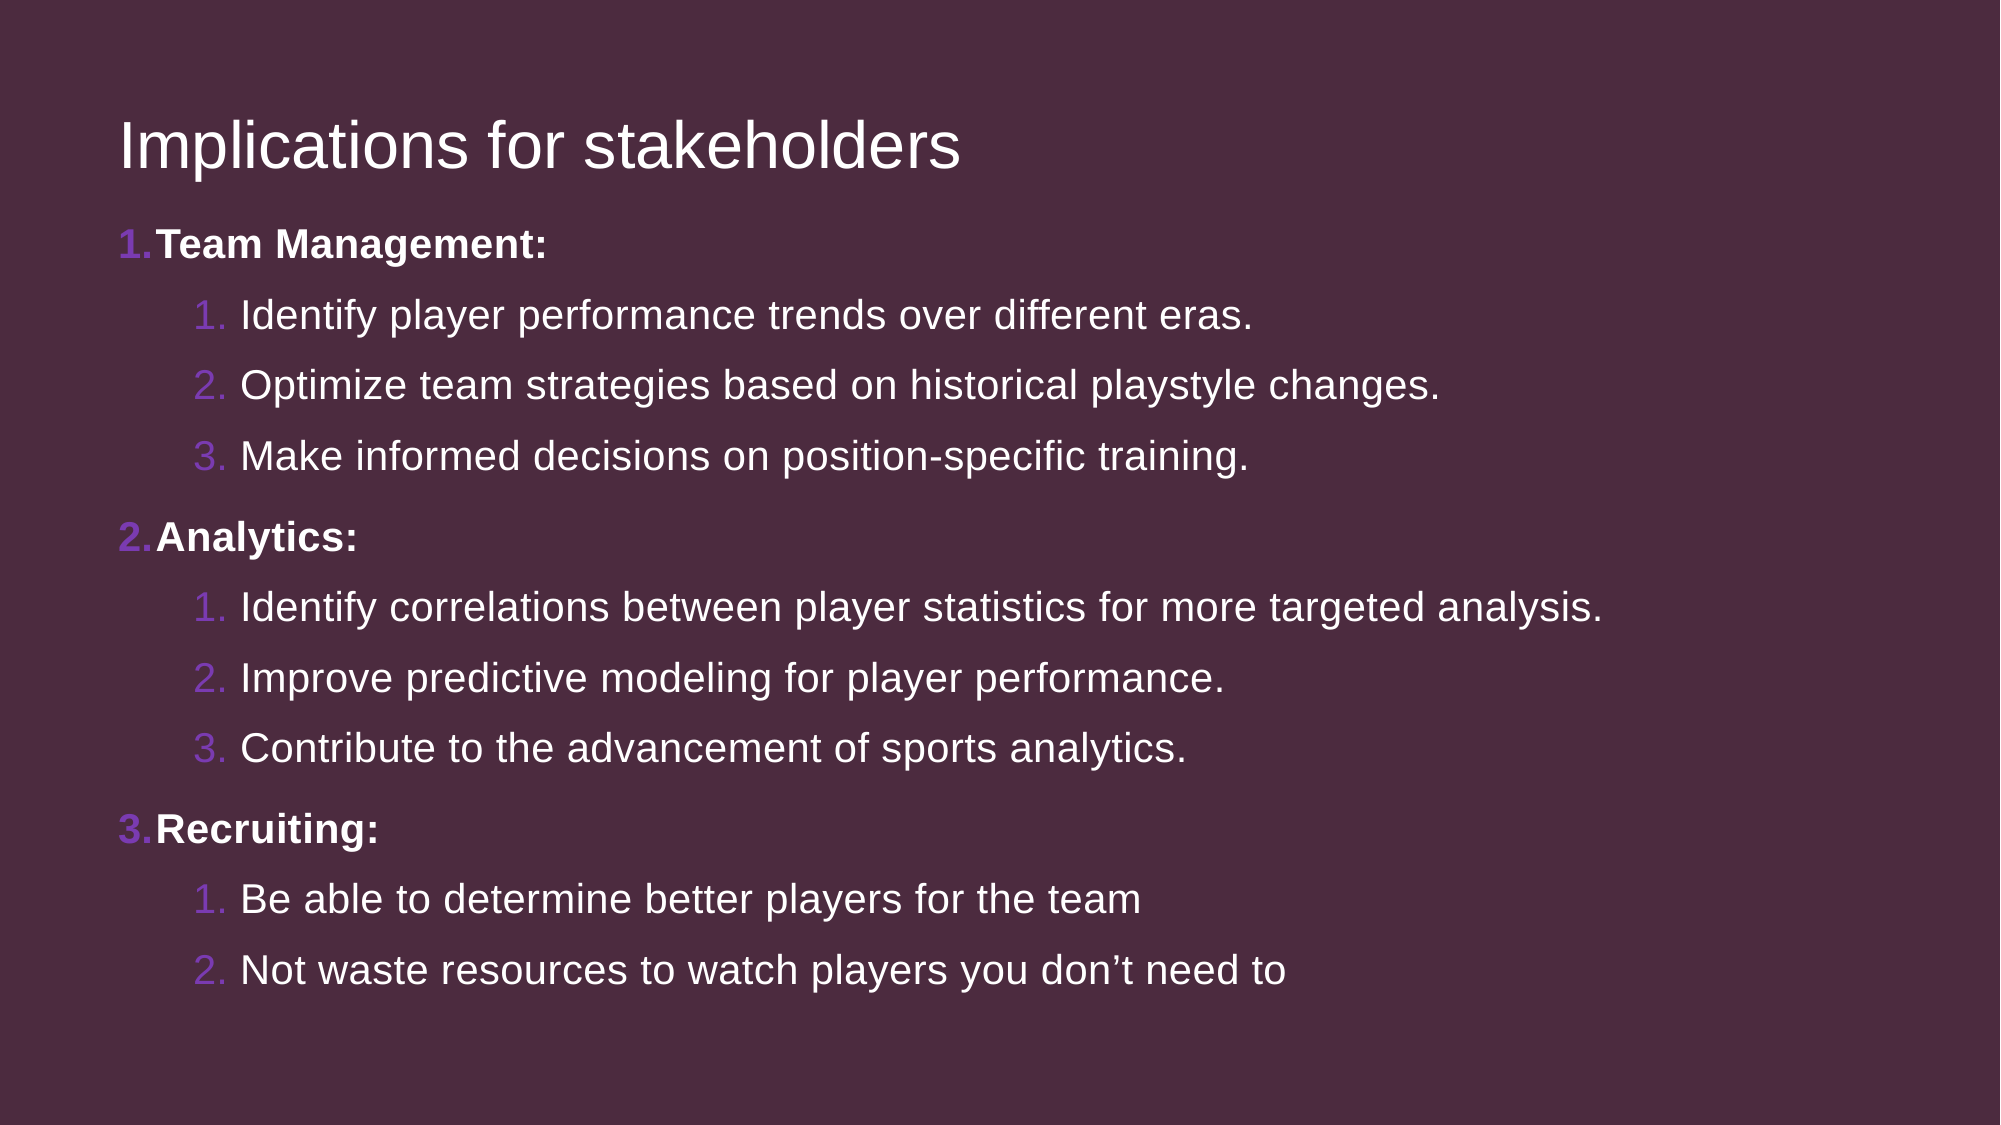

# Implications for stakeholders
Team Management:
Identify player performance trends over different eras.
Optimize team strategies based on historical playstyle changes.
Make informed decisions on position-specific training.
Analytics:
Identify correlations between player statistics for more targeted analysis.
Improve predictive modeling for player performance.
Contribute to the advancement of sports analytics.
Recruiting:
Be able to determine better players for the team
Not waste resources to watch players you don’t need to